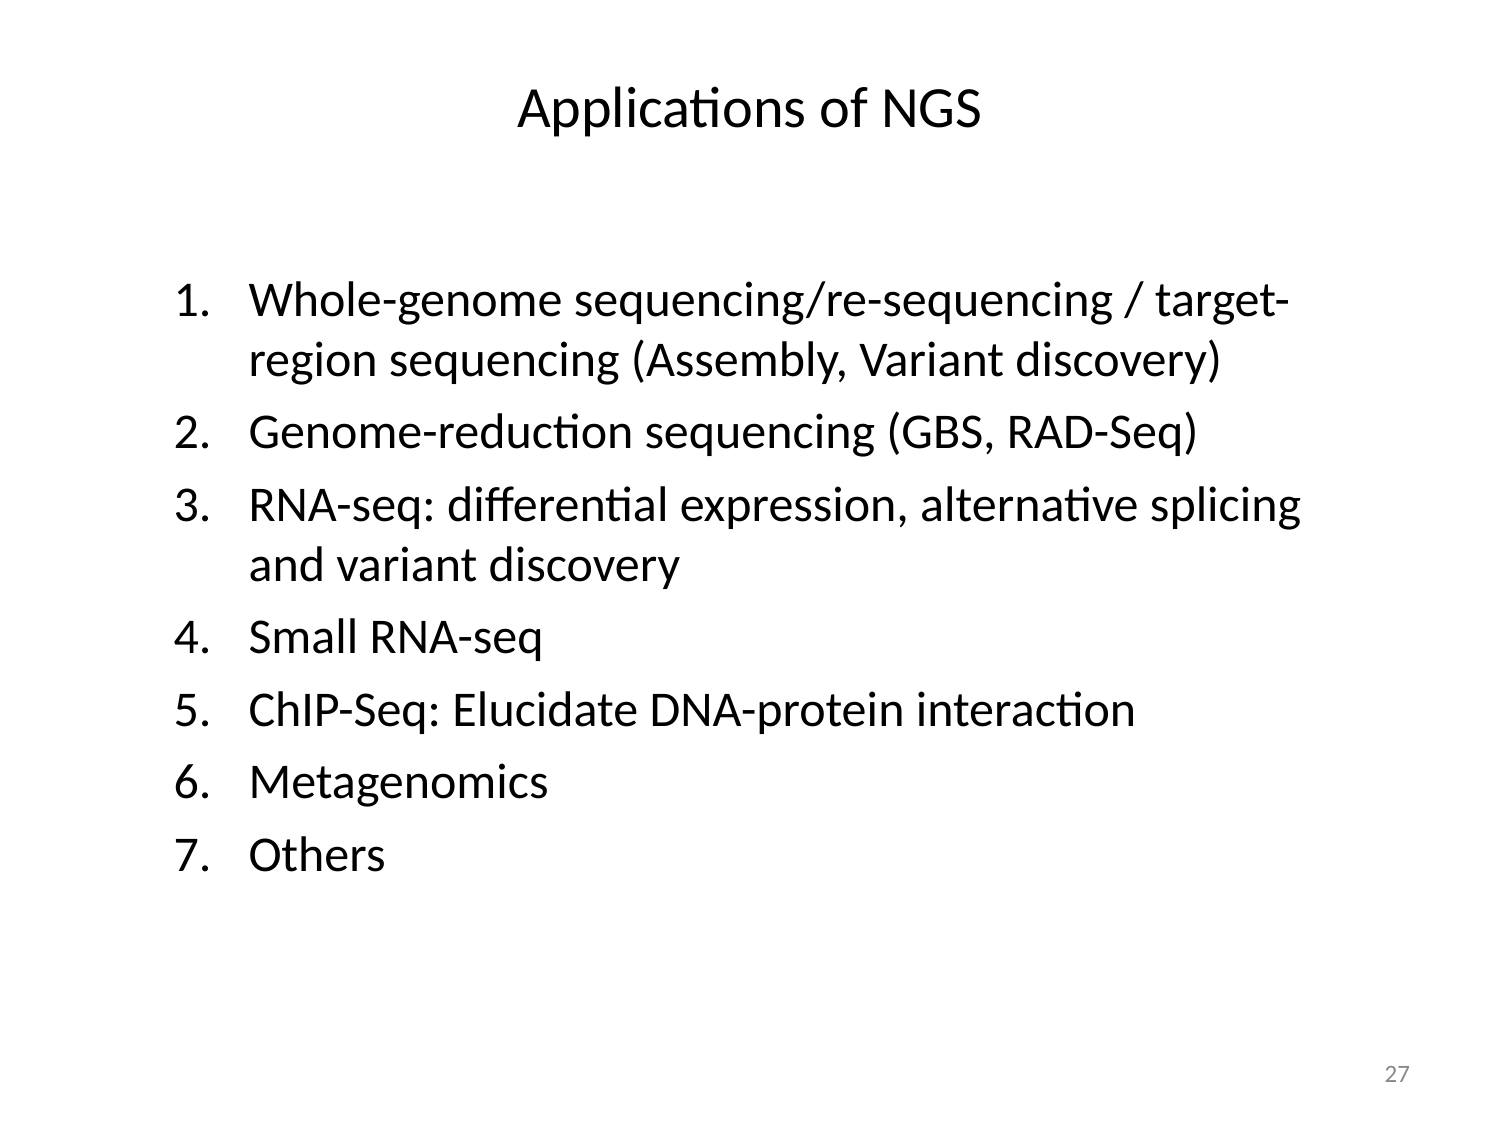

Applications of NGS
Whole-genome sequencing/re-sequencing / target-region sequencing (Assembly, Variant discovery)
Genome-reduction sequencing (GBS, RAD-Seq)
RNA-seq: differential expression, alternative splicing and variant discovery
Small RNA-seq
ChIP-Seq: Elucidate DNA-protein interaction
Metagenomics
Others

27